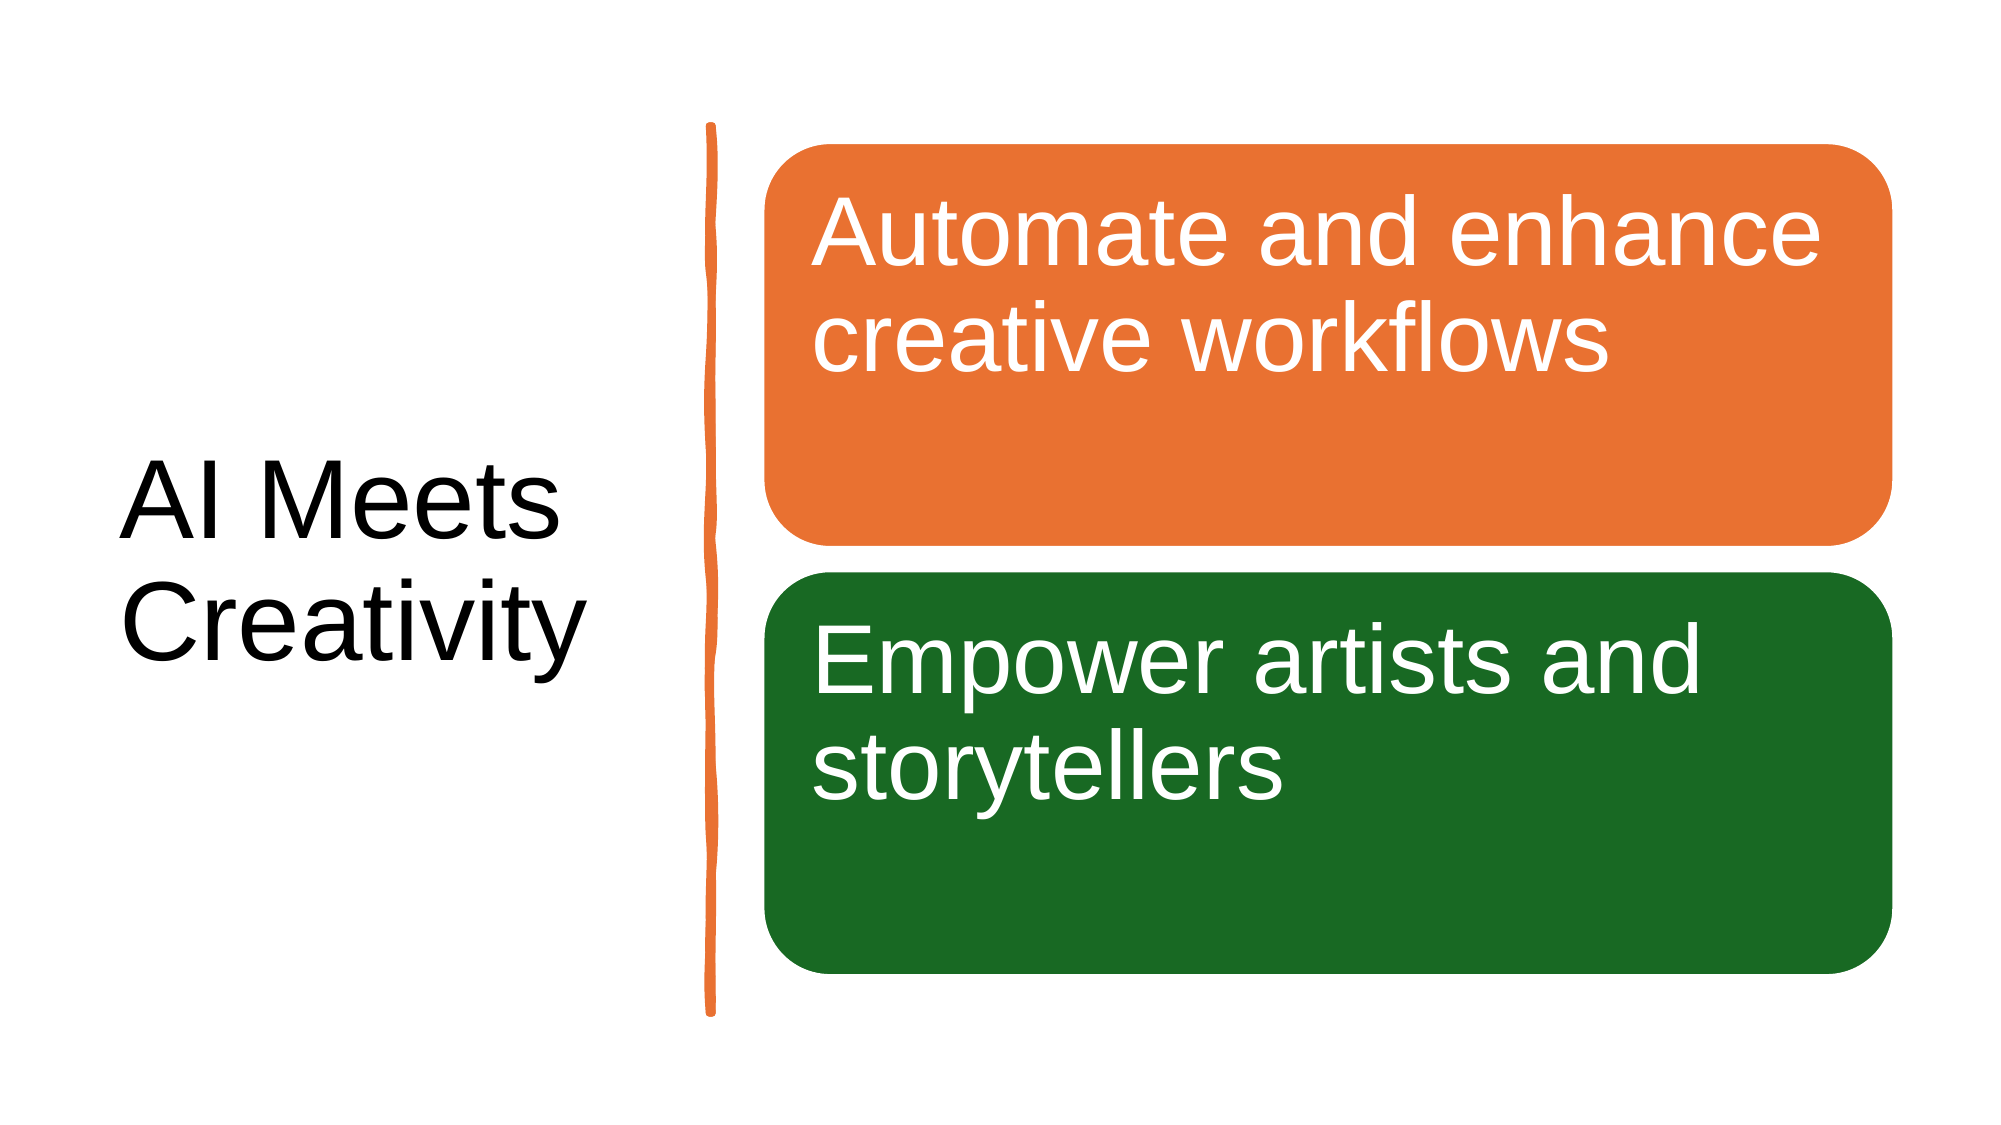

# AI Meets Creativity

Automate and enhance creative workflows

Empower artists and storytellers